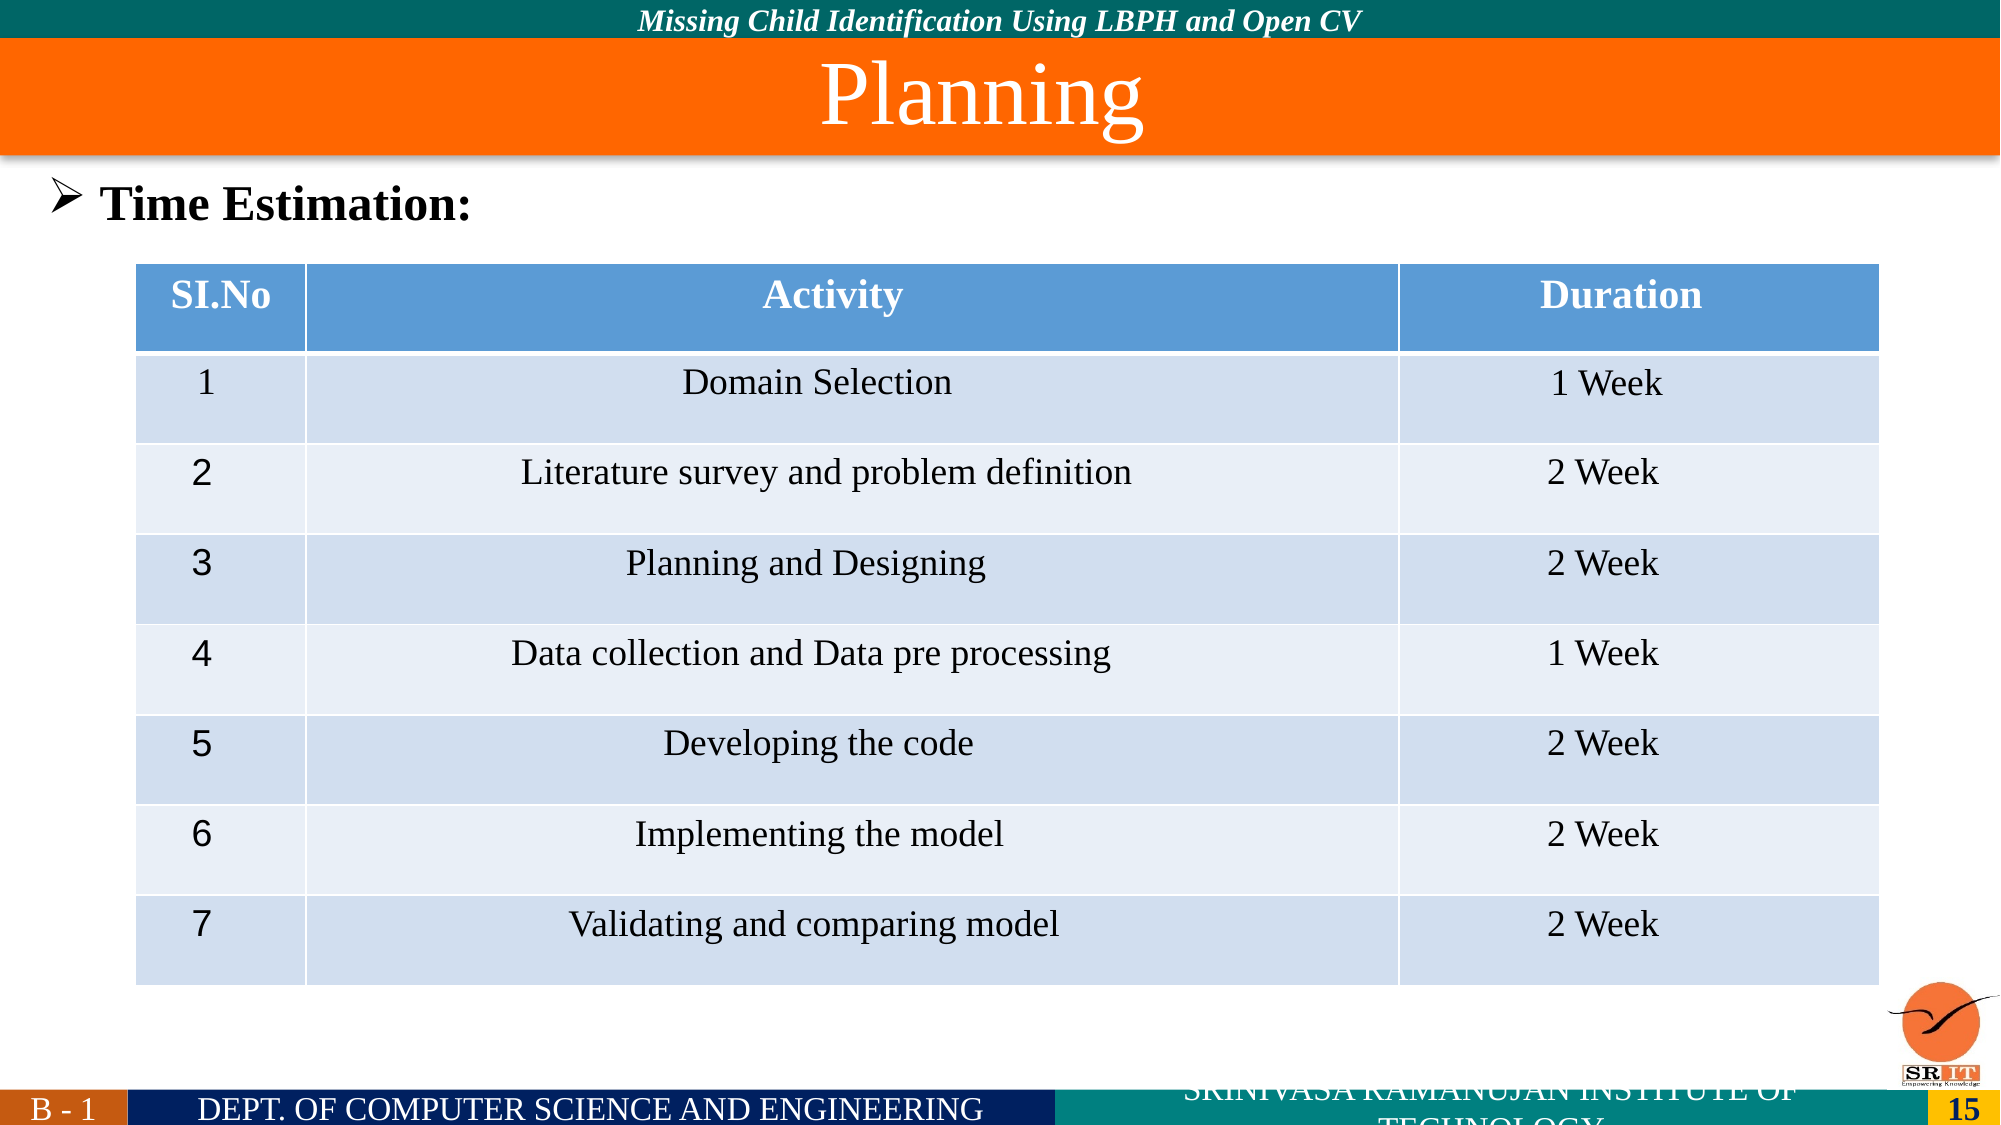

Planning
 Time Estimation:

| SI.No | Activity | Duration |
| --- | --- | --- |
| 1 | Domain Selection | 1 Week |
| 2 | Literature survey and problem definition | 2 Week |
| 3 | Planning and Designing | 2 Week |
| 4 | Data collection and Data pre processing | 1 Week |
| 5 | Developing the code | 2 Week |
| 6 | Implementing the model | 2 Week |
| 7 | Validating and comparing model | 2 Week |